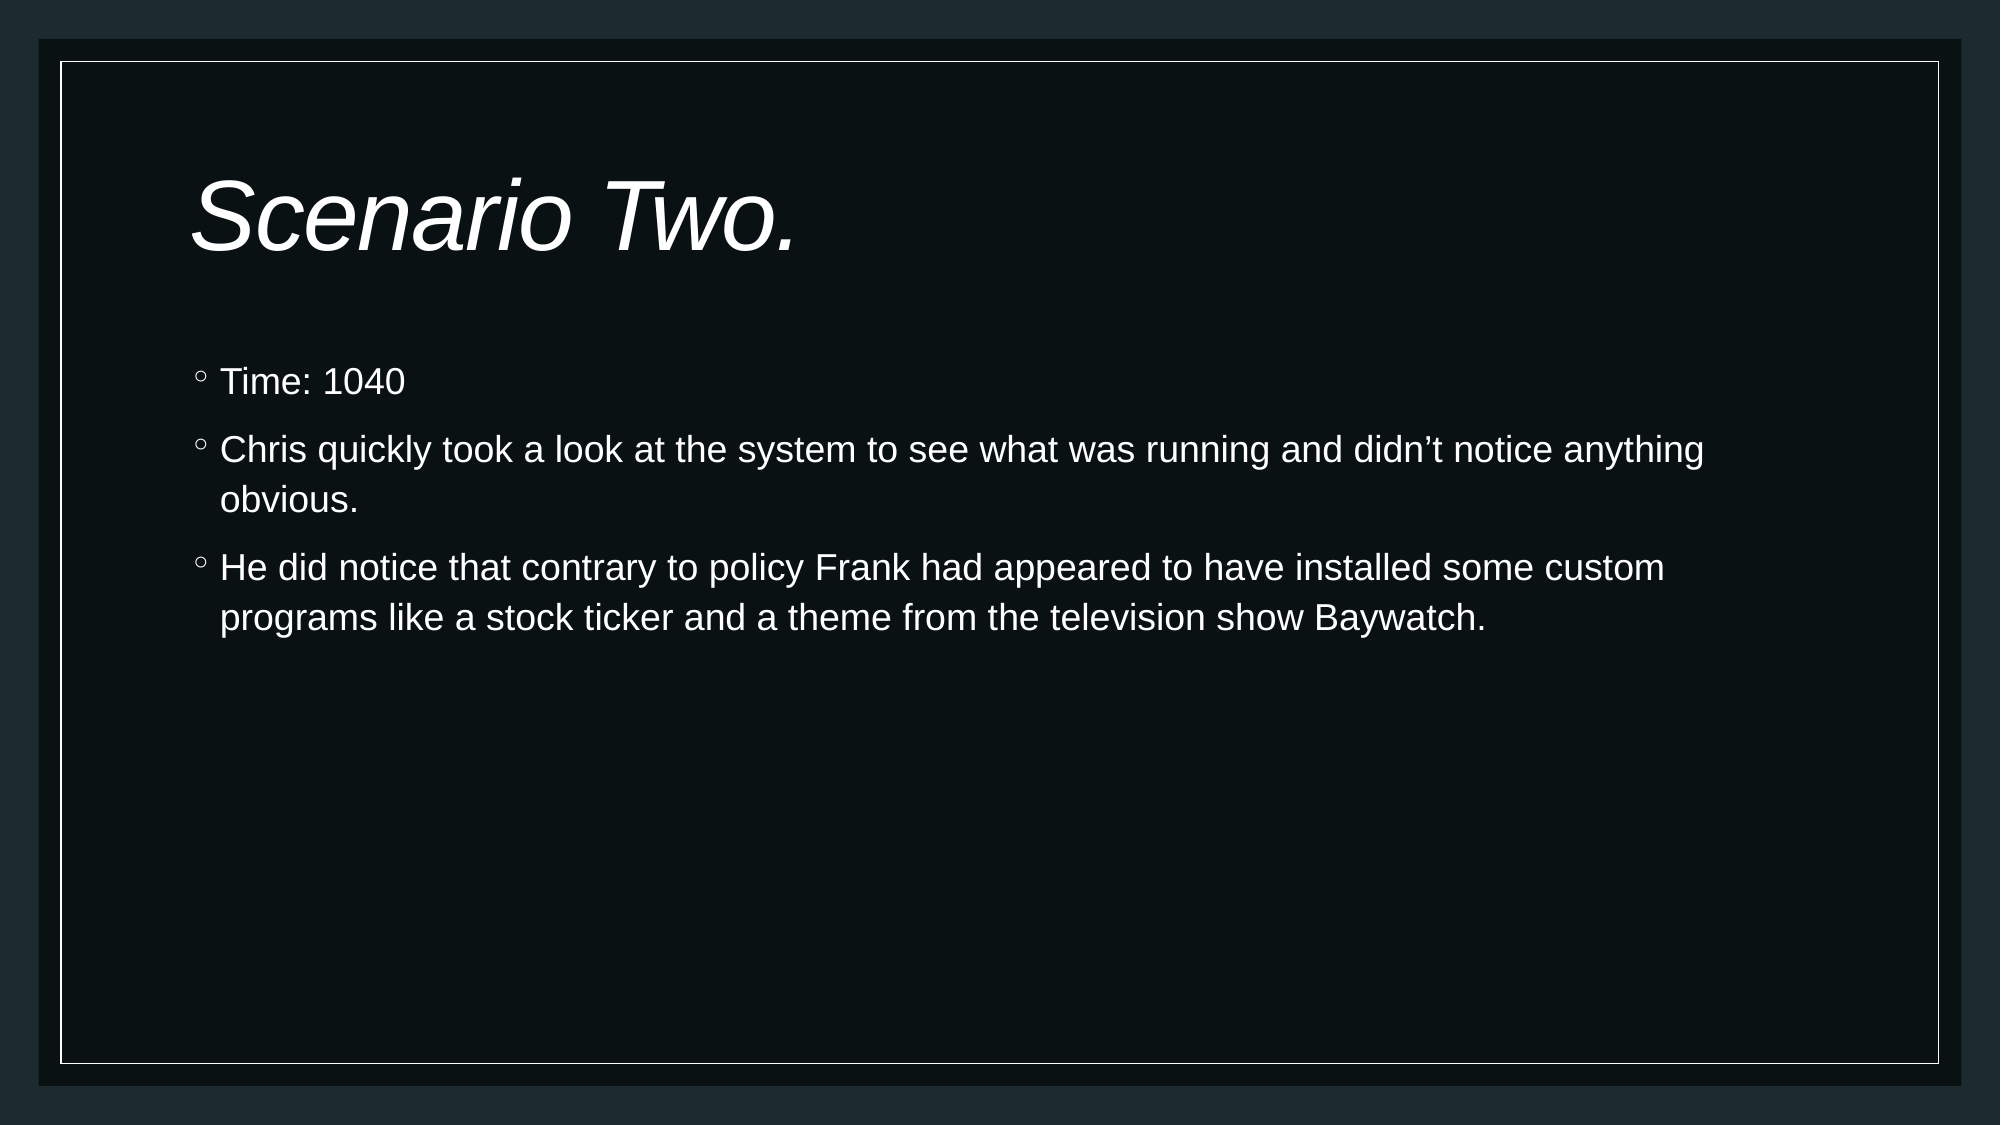

# Scenario Two.
Time: 1040
Chris quickly took a look at the system to see what was running and didn’t notice anything obvious.
He did notice that contrary to policy Frank had appeared to have installed some custom programs like a stock ticker and a theme from the television show Baywatch.